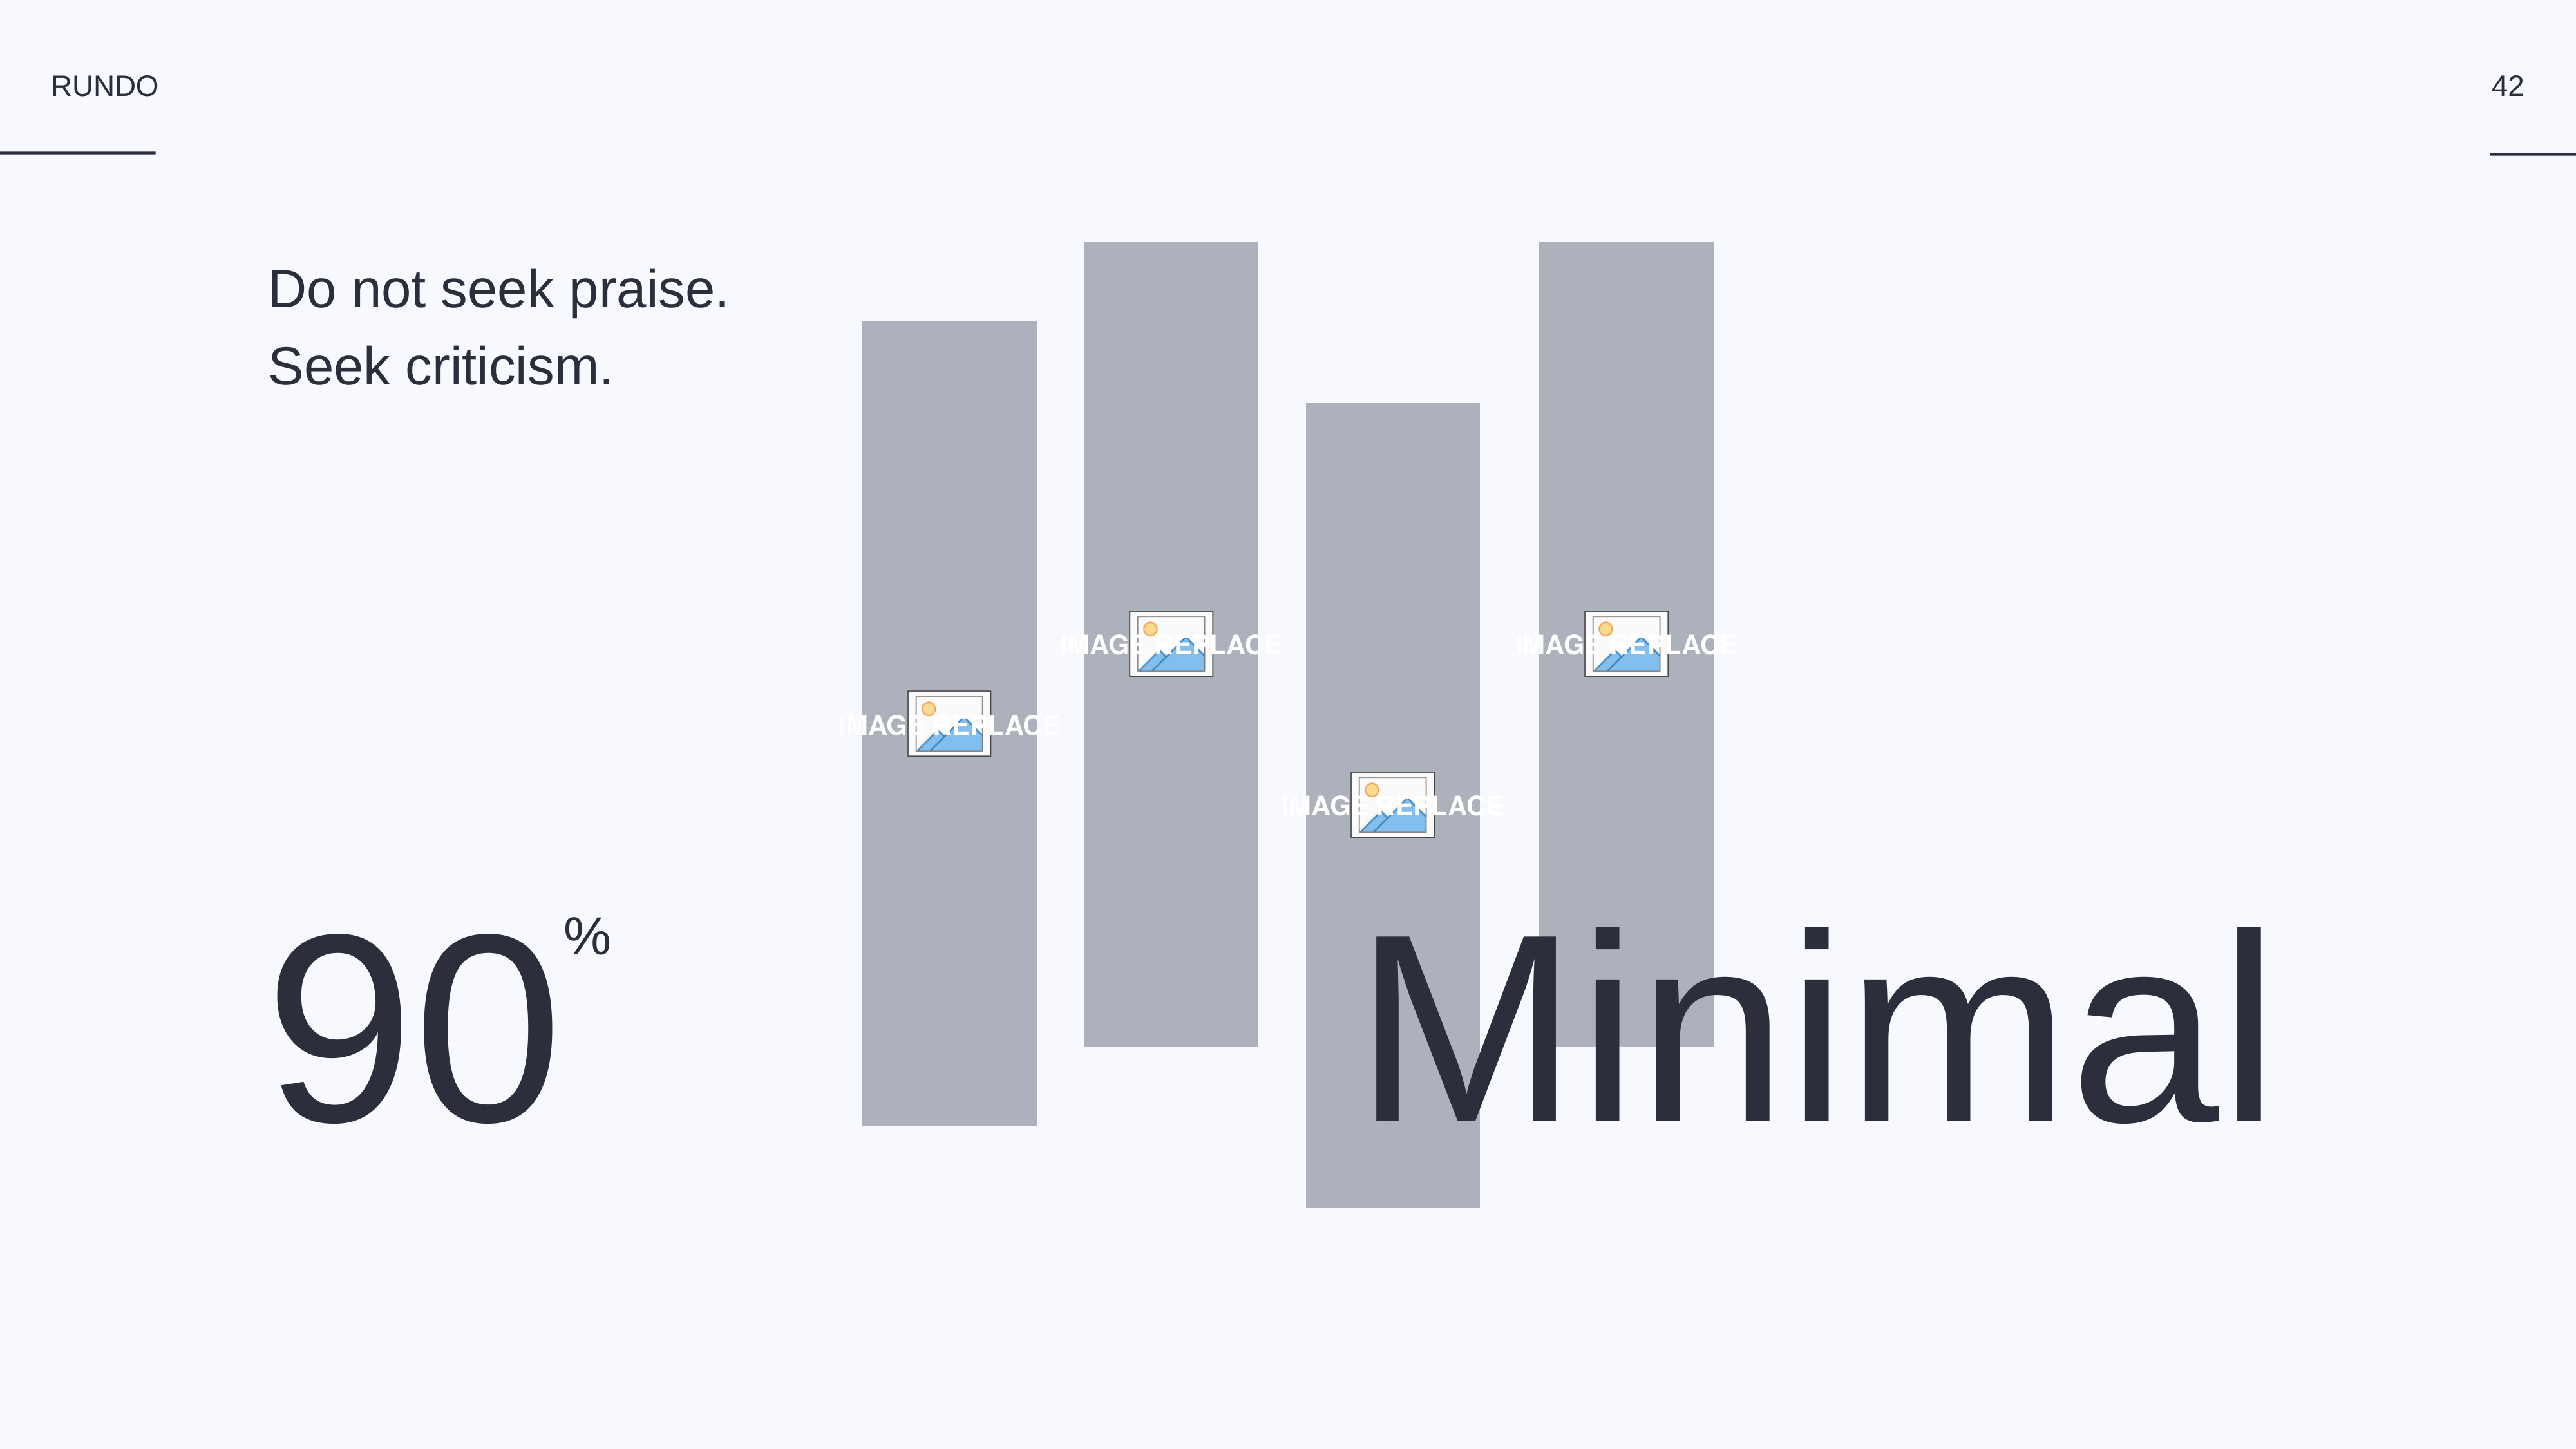

42
Do not seek praise.
Seek criticism.

90
%
Minimal